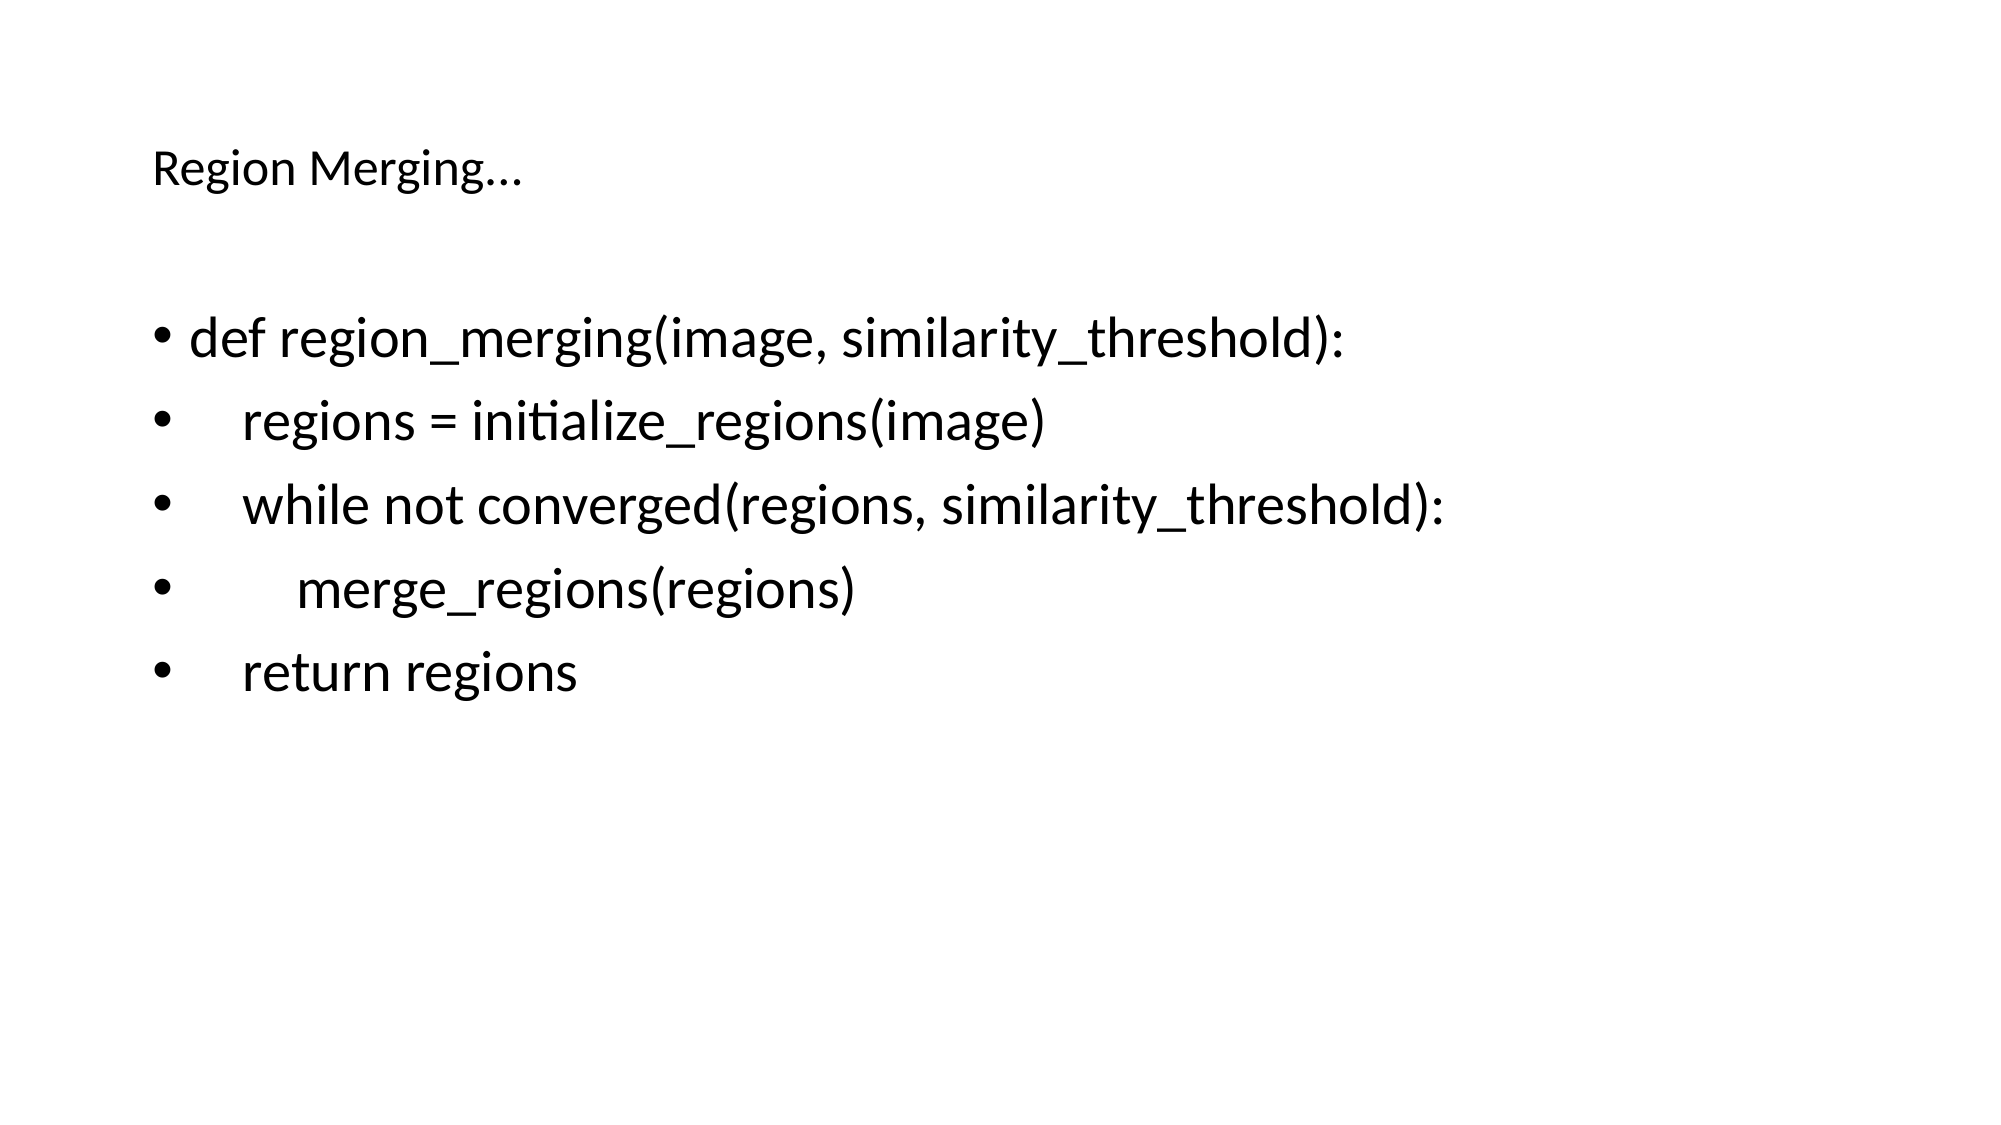

# Region Merging...
def region_merging(image, similarity_threshold):
    regions = initialize_regions(image)
    while not converged(regions, similarity_threshold):
        merge_regions(regions)
    return regions